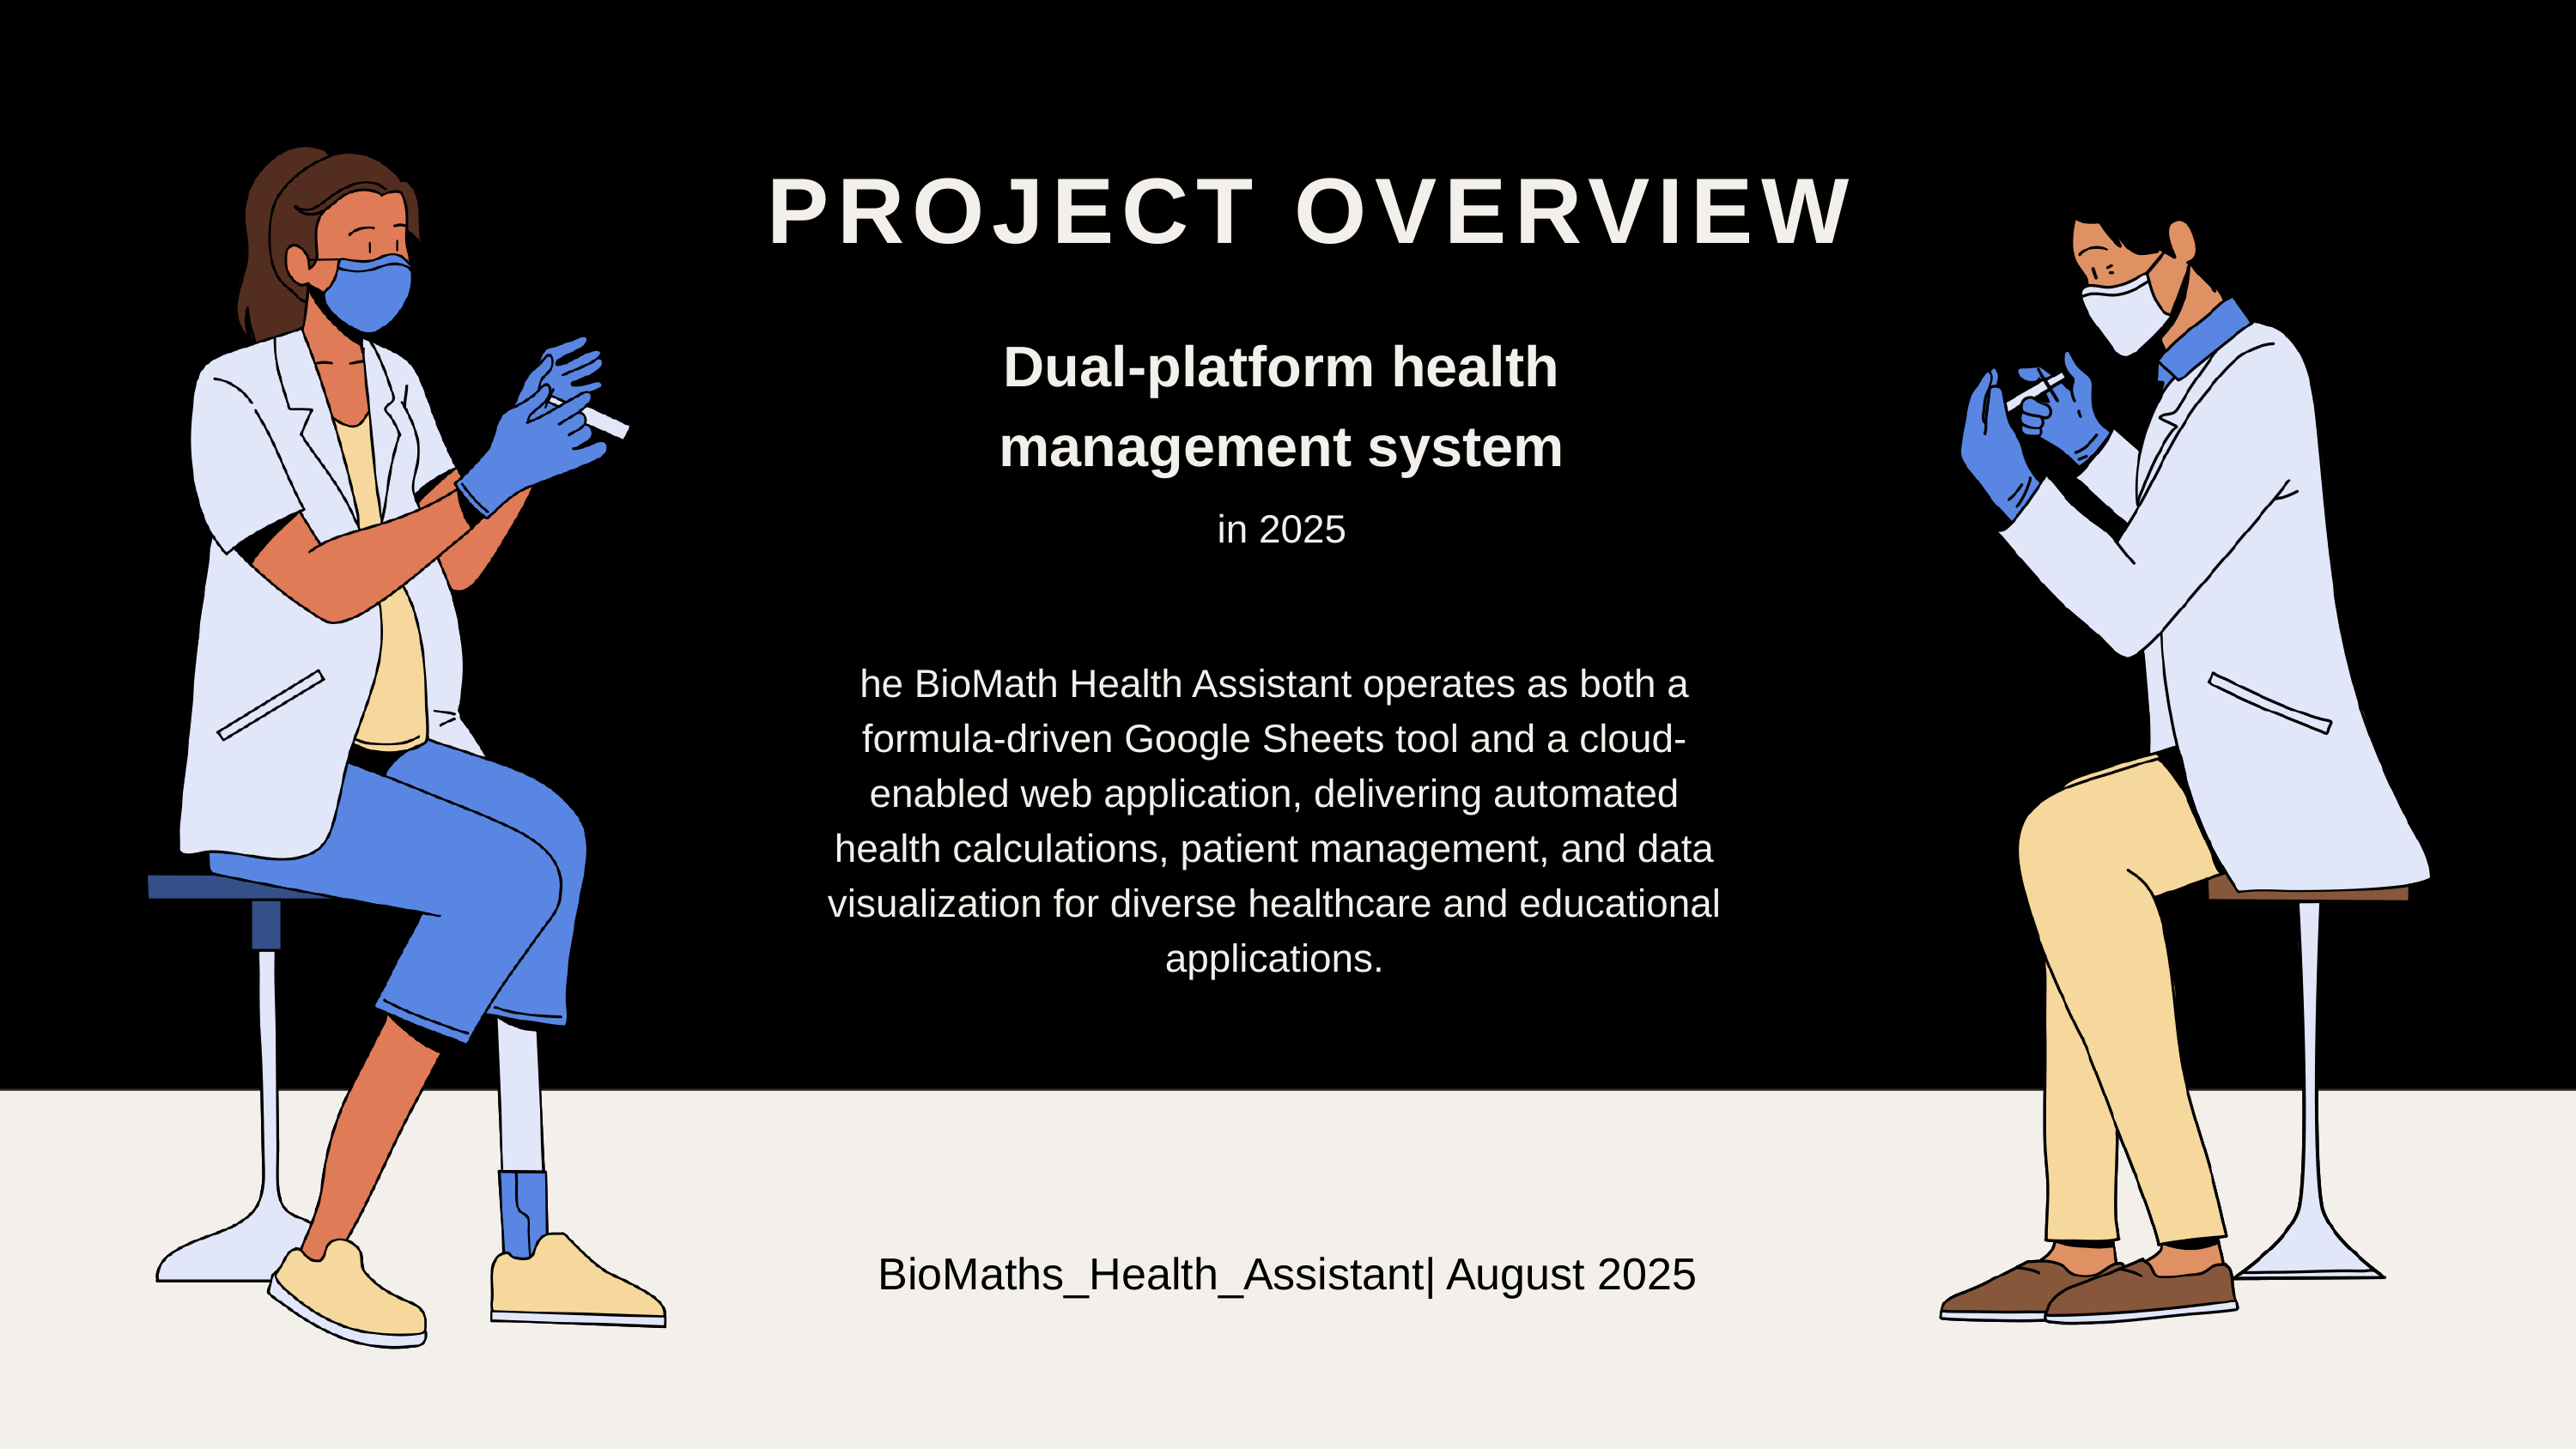

PROJECT OVERVIEW

Dual-platform health management system
in 2025
he BioMath Health Assistant operates as both a formula-driven Google Sheets tool and a cloud-enabled web application, delivering automated health calculations, patient management, and data visualization for diverse healthcare and educational applications.

BioMaths_Health_Assistant| August 2025